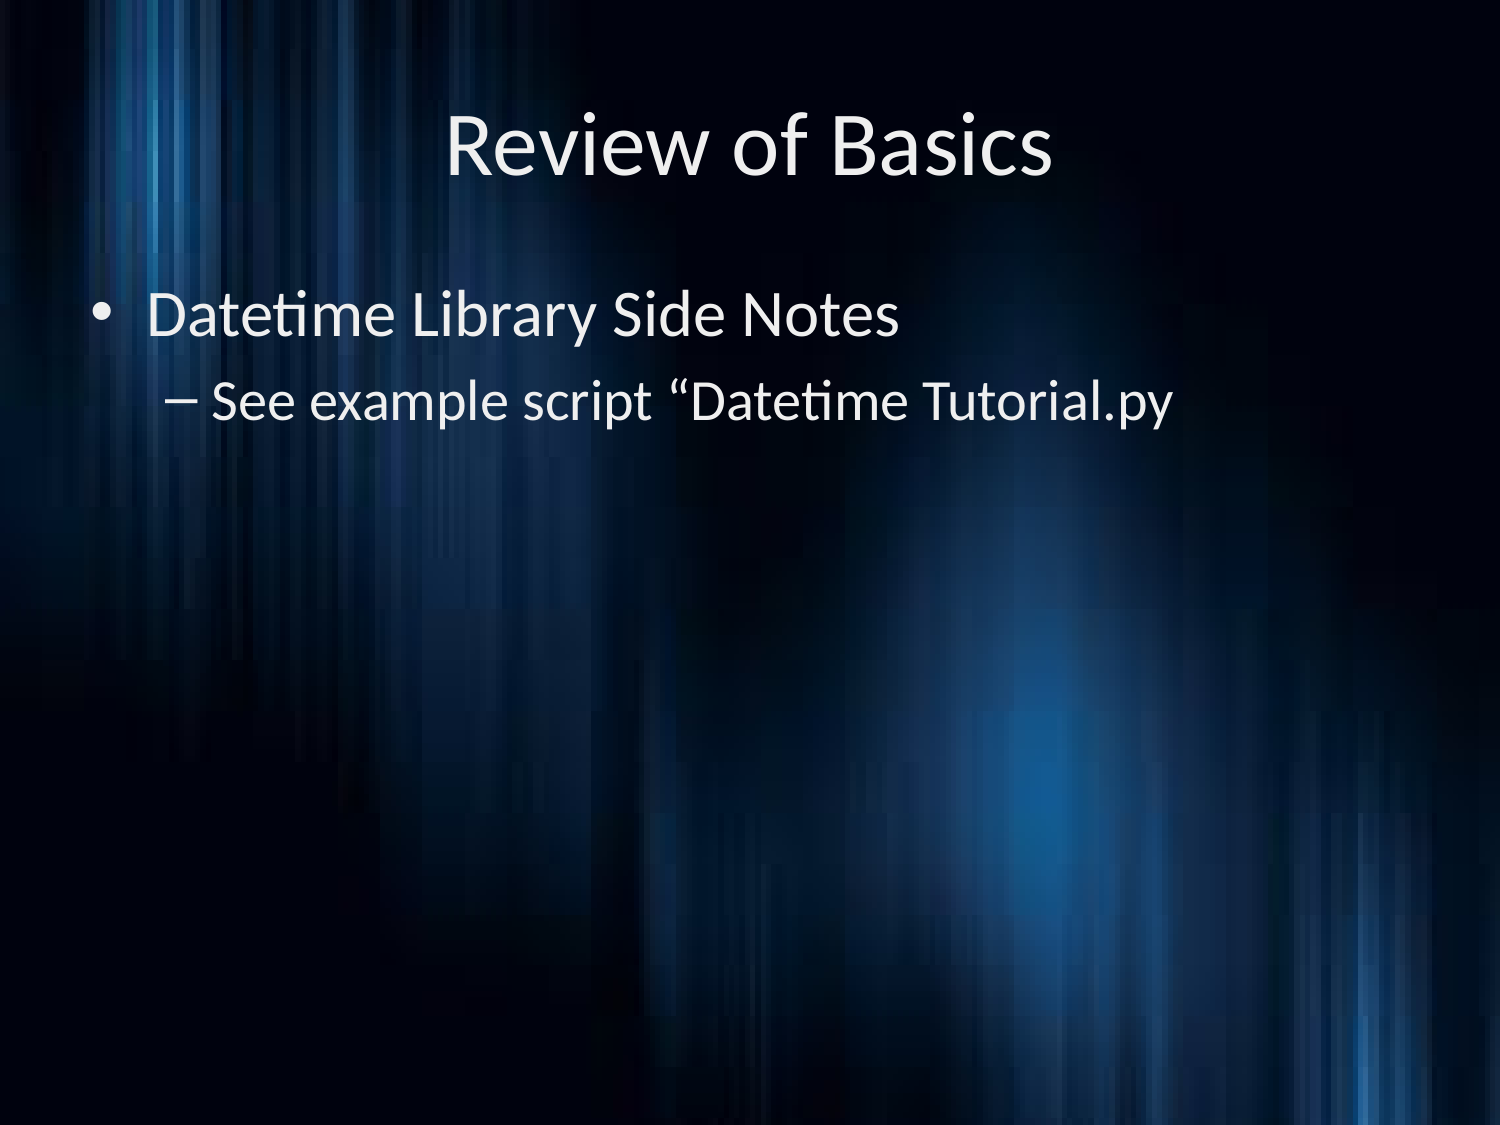

# Review of Basics
Datetime Library Side Notes
See example script “Datetime Tutorial.py